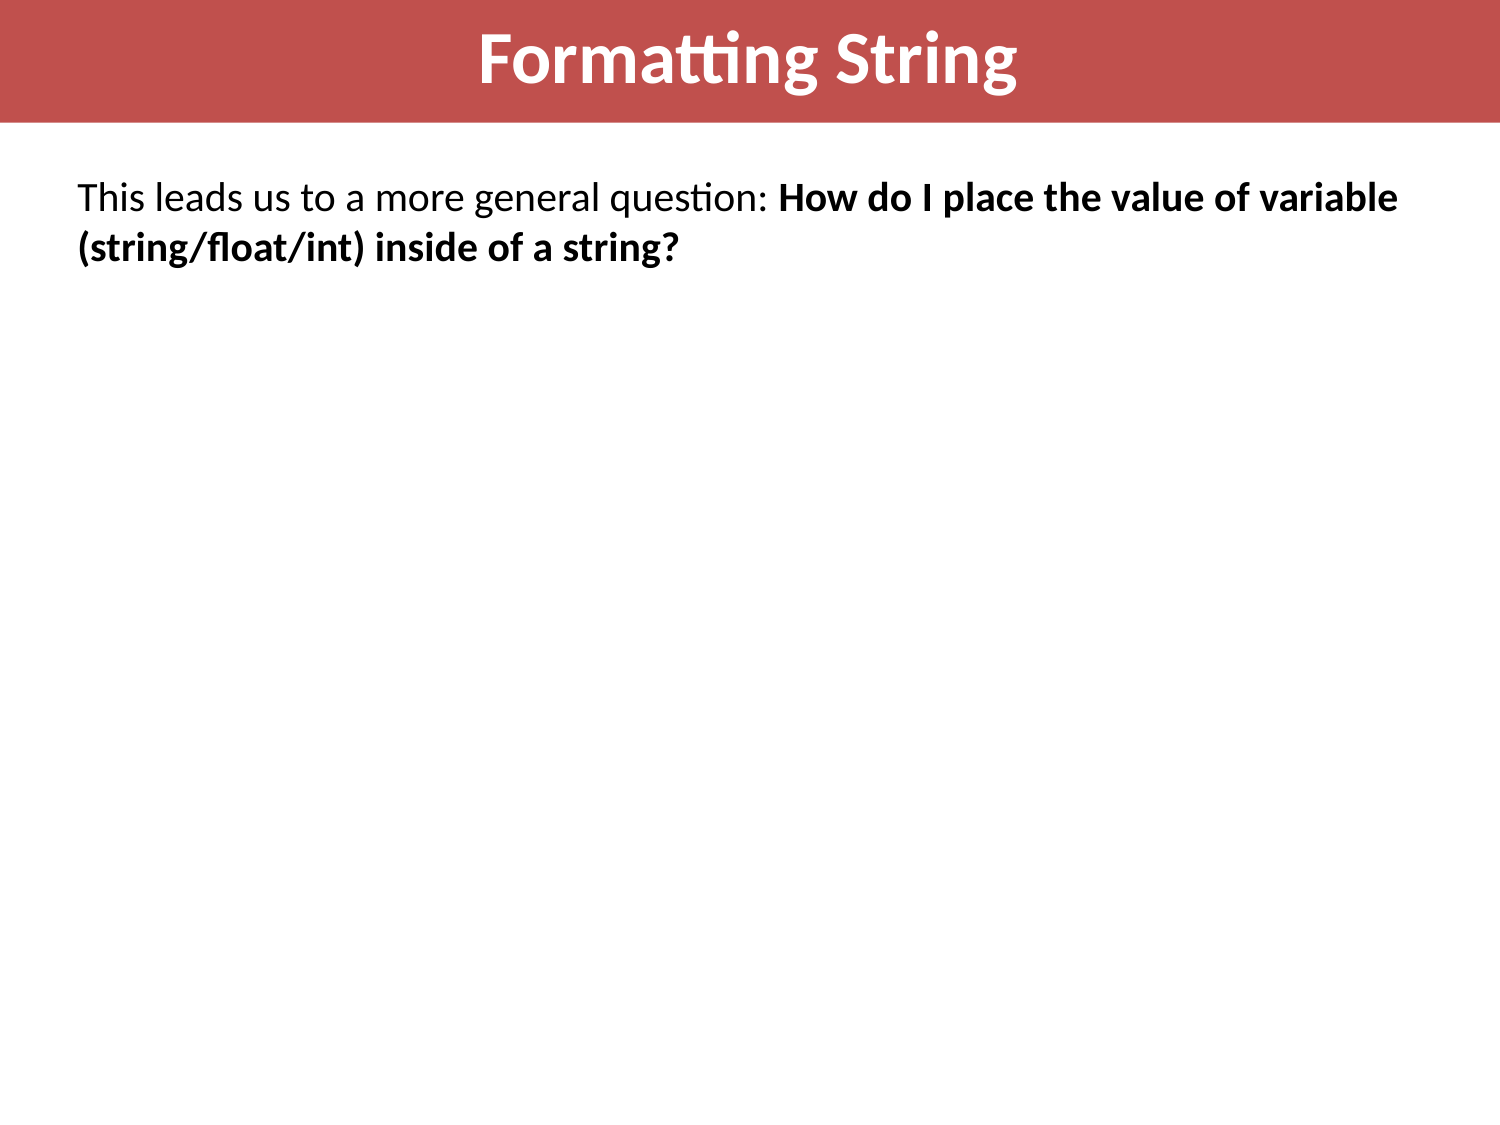

Formatting String

This leads us to a more general question: How do I place the value of variable (string/float/int) inside of a string?